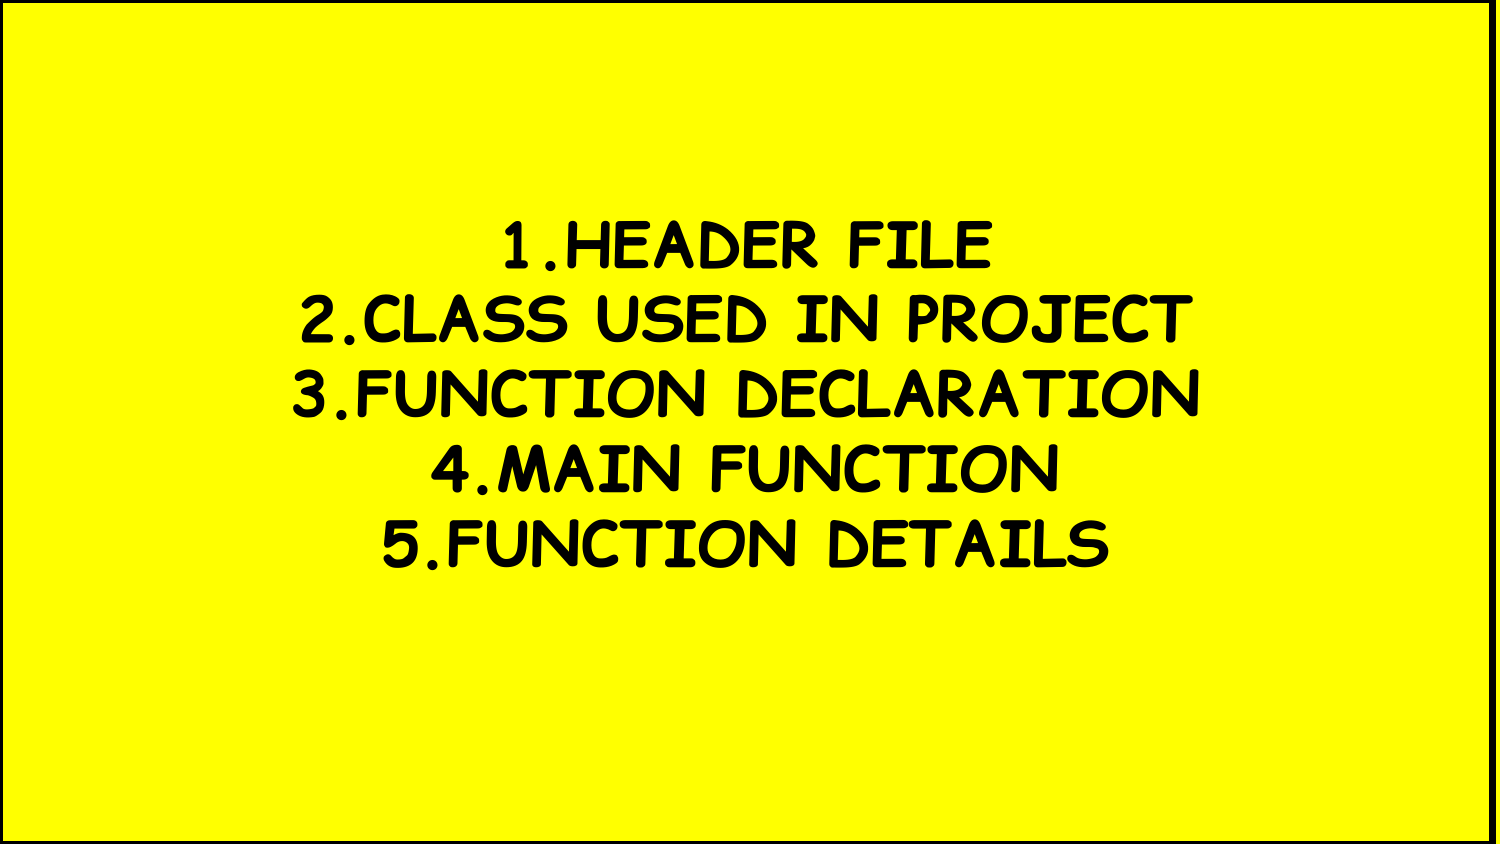

1.HEADER FILE
2.CLASS USED IN PROJECT
3.FUNCTION DECLARATION
4.MAIN FUNCTION
5.FUNCTION DETAILS